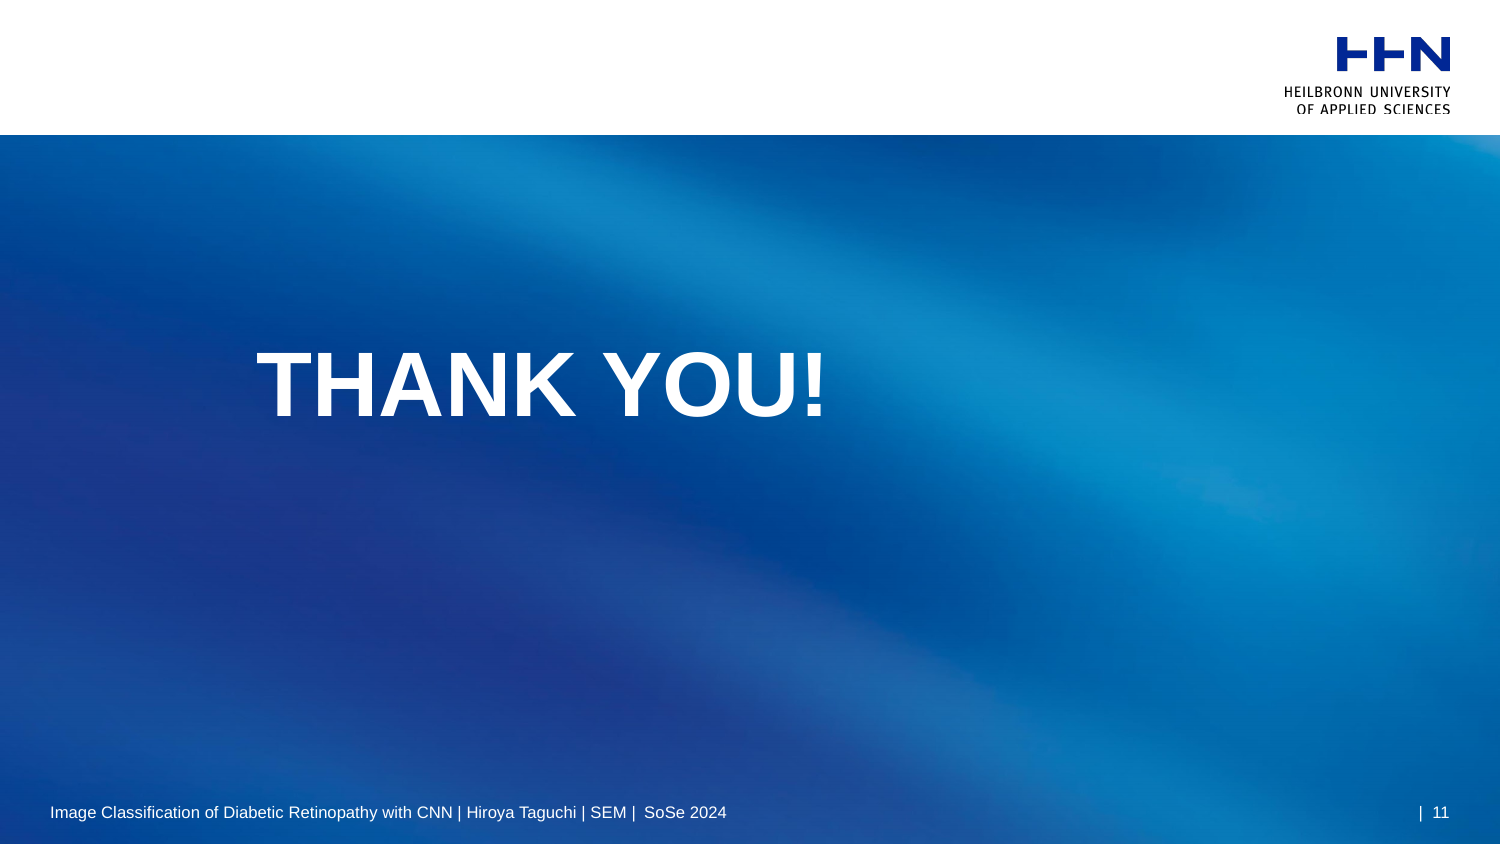

THANK YOU!
Image Classification of Diabetic Retinopathy with CNN | Hiroya Taguchi | SEM | SoSe 2024

|  11